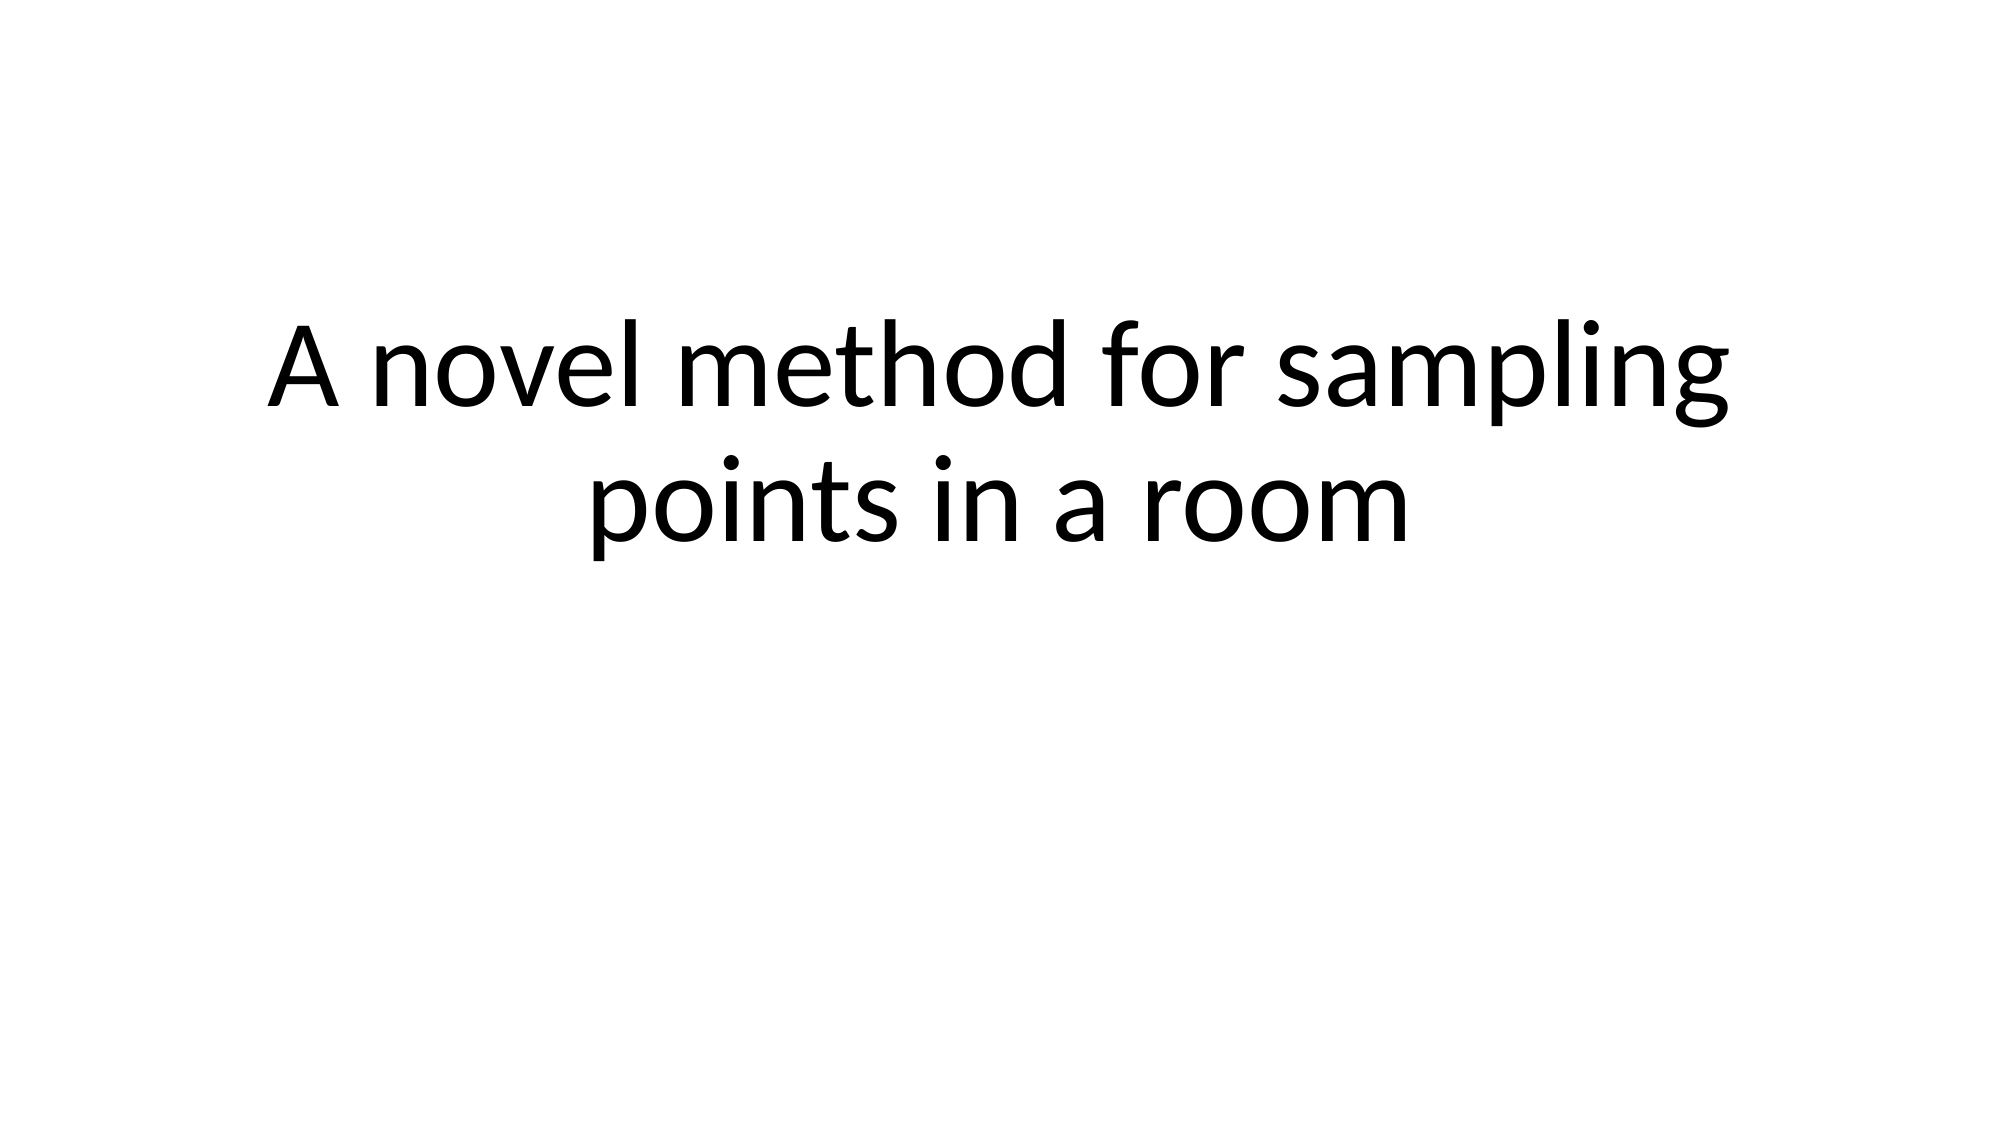

# A novel method for sampling points in a room